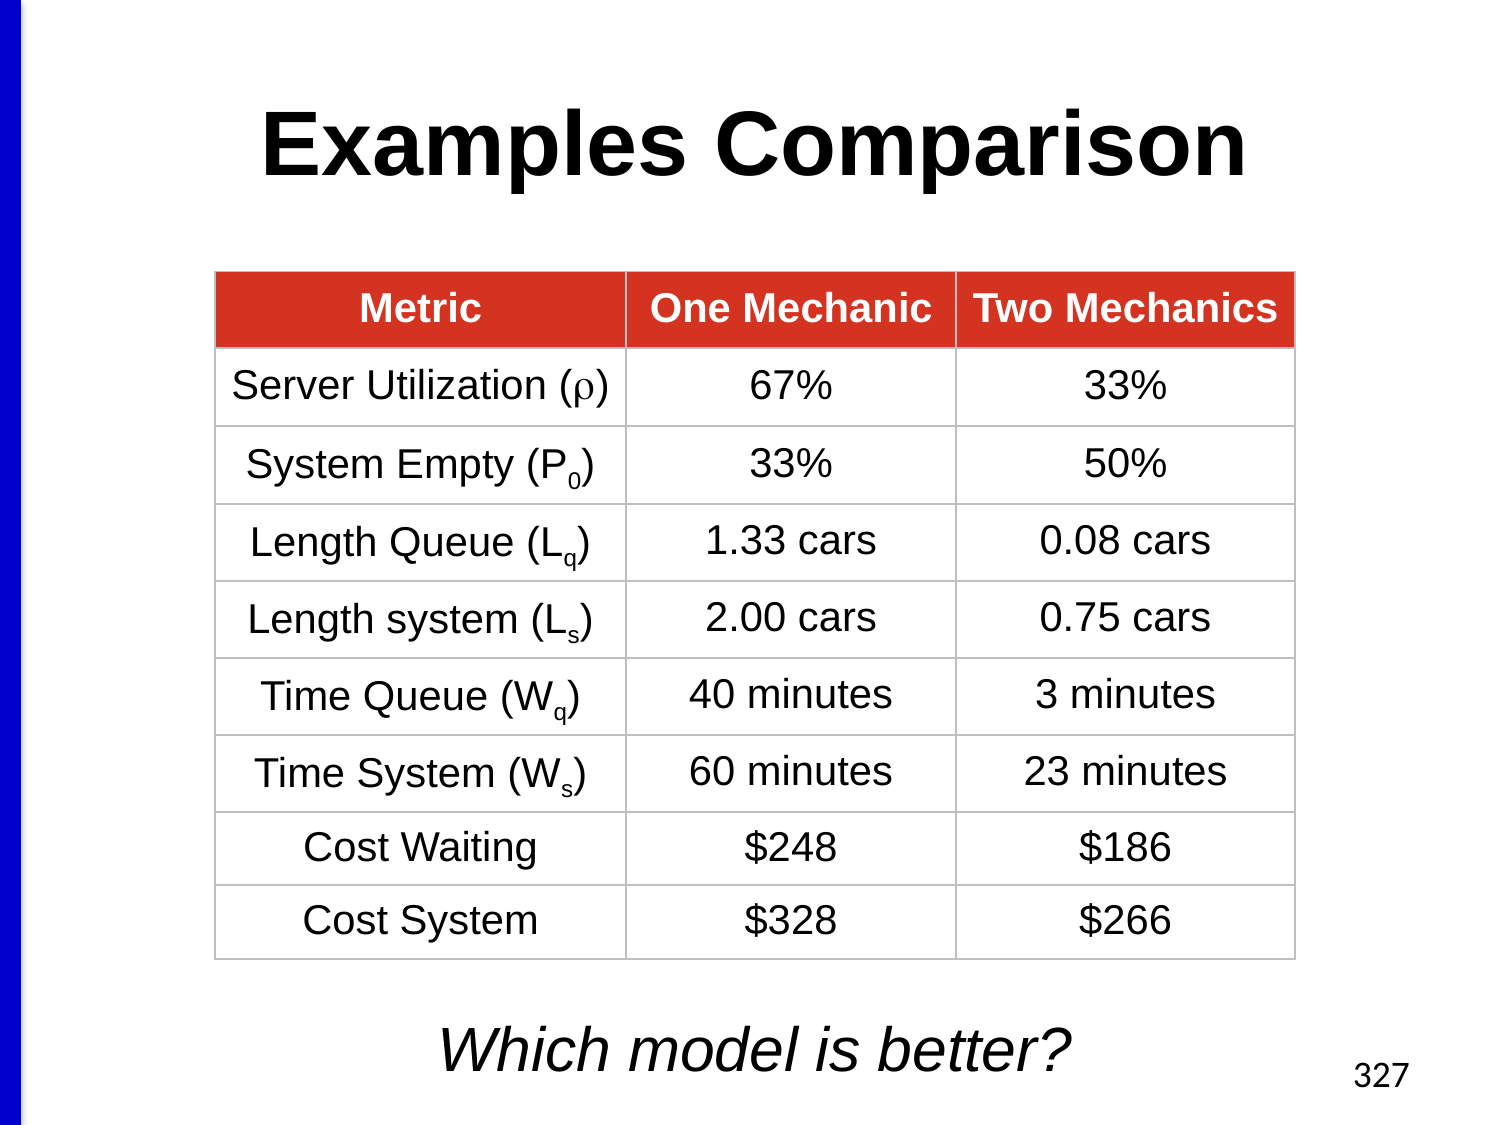

# Examples Comparison
| Metric | One Mechanic | Two Mechanics |
| --- | --- | --- |
| Server Utilization (ρ) | 67% | 33% |
| System Empty (P0) | 33% | 50% |
| Length Queue (Lq) | 1.33 cars | 0.08 cars |
| Length system (Ls) | 2.00 cars | 0.75 cars |
| Time Queue (Wq) | 40 minutes | 3 minutes |
| Time System (Ws) | 60 minutes | 23 minutes |
| Cost Waiting | $248 | $186 |
| Cost System | $328 | $266 |
Which model is better?
327